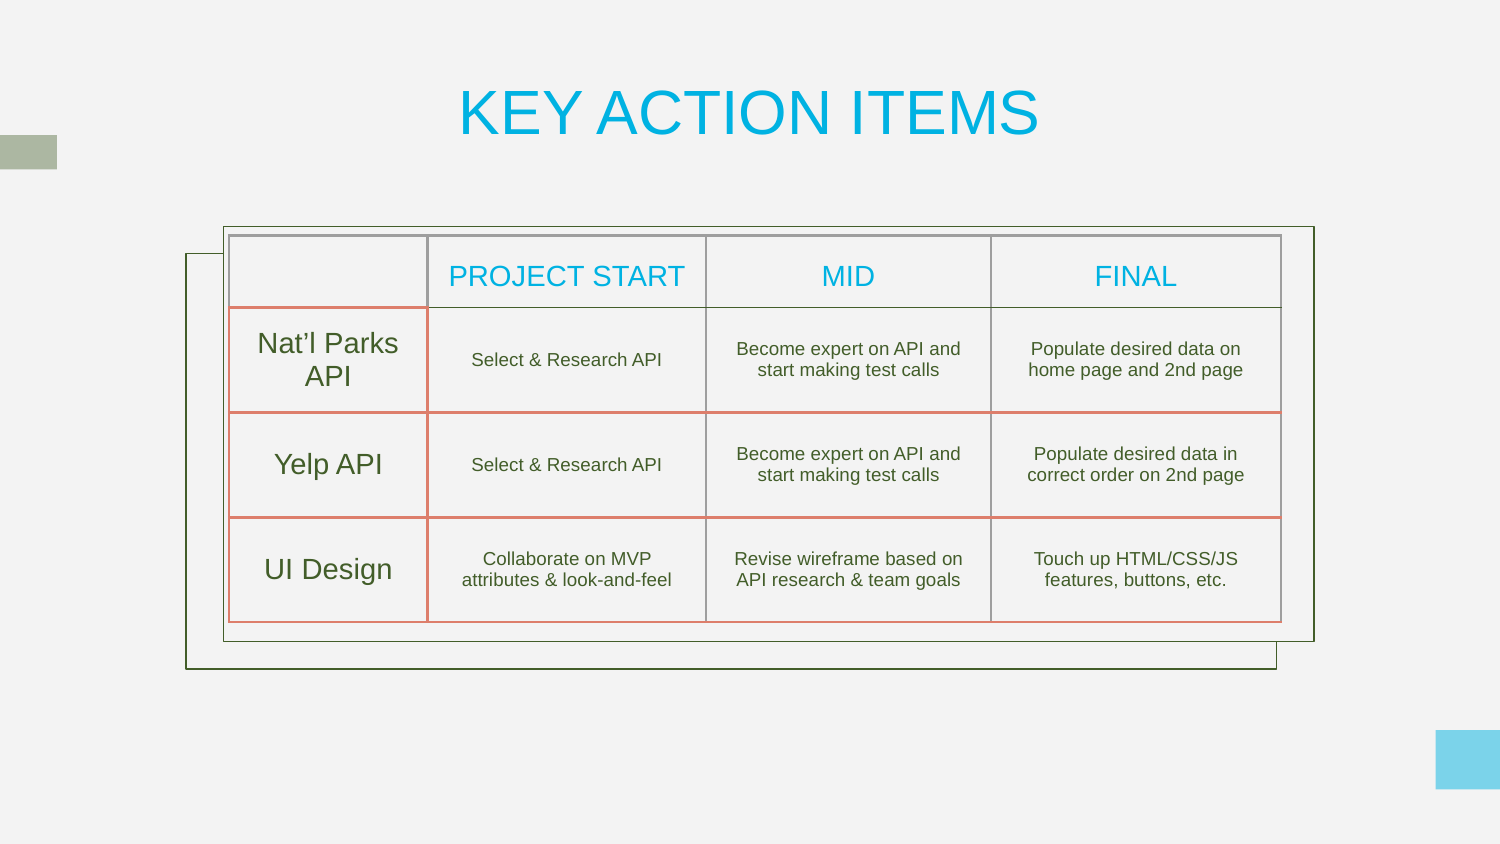

# KEY ACTION ITEMS

|  | PROJECT START | MID | FINAL |
| --- | --- | --- | --- |
| Nat’l Parks API | Select & Research API | Become expert on API and start making test calls | Populate desired data on home page and 2nd page |
| Yelp API | Select & Research API | Become expert on API and start making test calls | Populate desired data in correct order on 2nd page |
| UI Design | Collaborate on MVP attributes & look-and-feel | Revise wireframe based on API research & team goals | Touch up HTML/CSS/JS features, buttons, etc. |